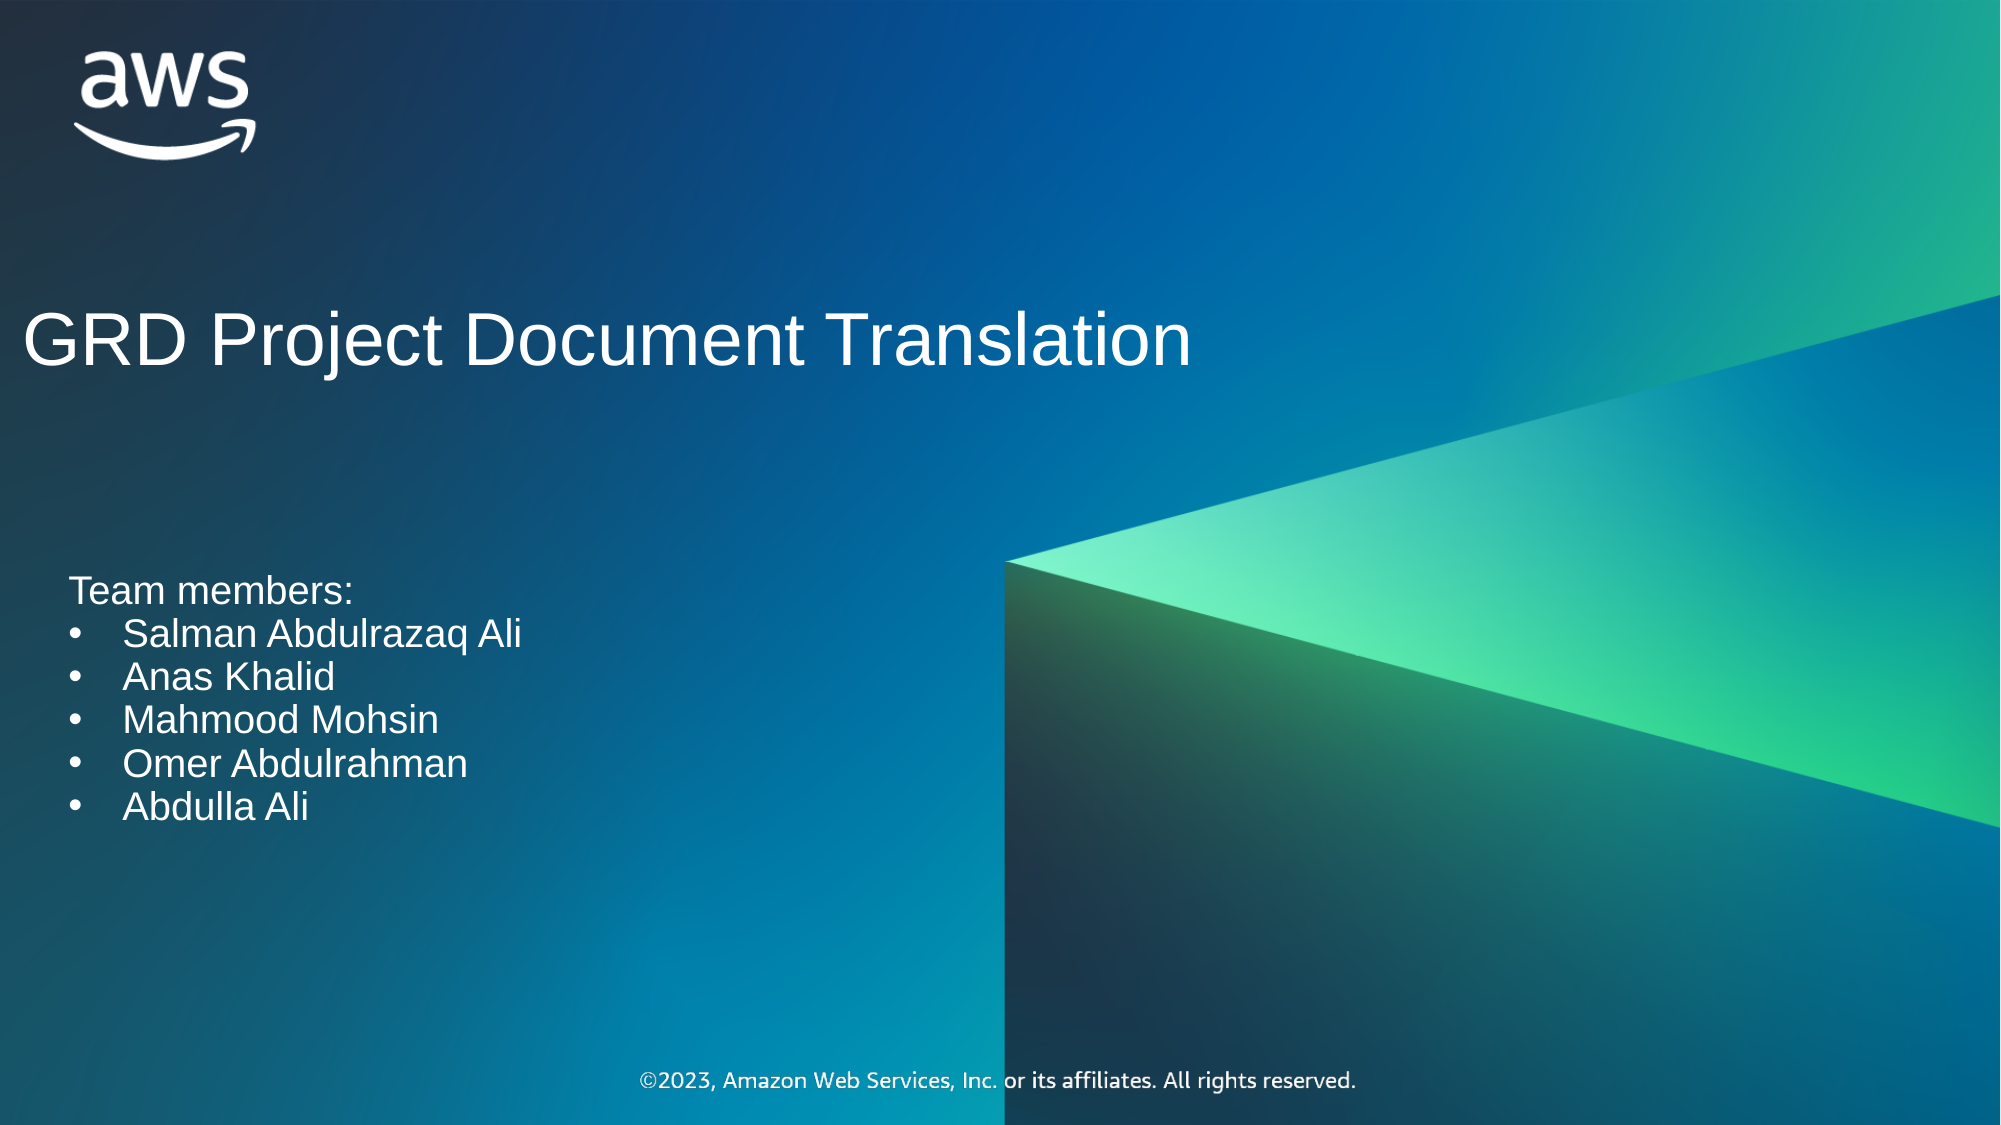

GRD Project Document Translation
Team members:
Salman Abdulrazaq Ali
Anas Khalid
Mahmood Mohsin
Omer Abdulrahman
Abdulla Ali